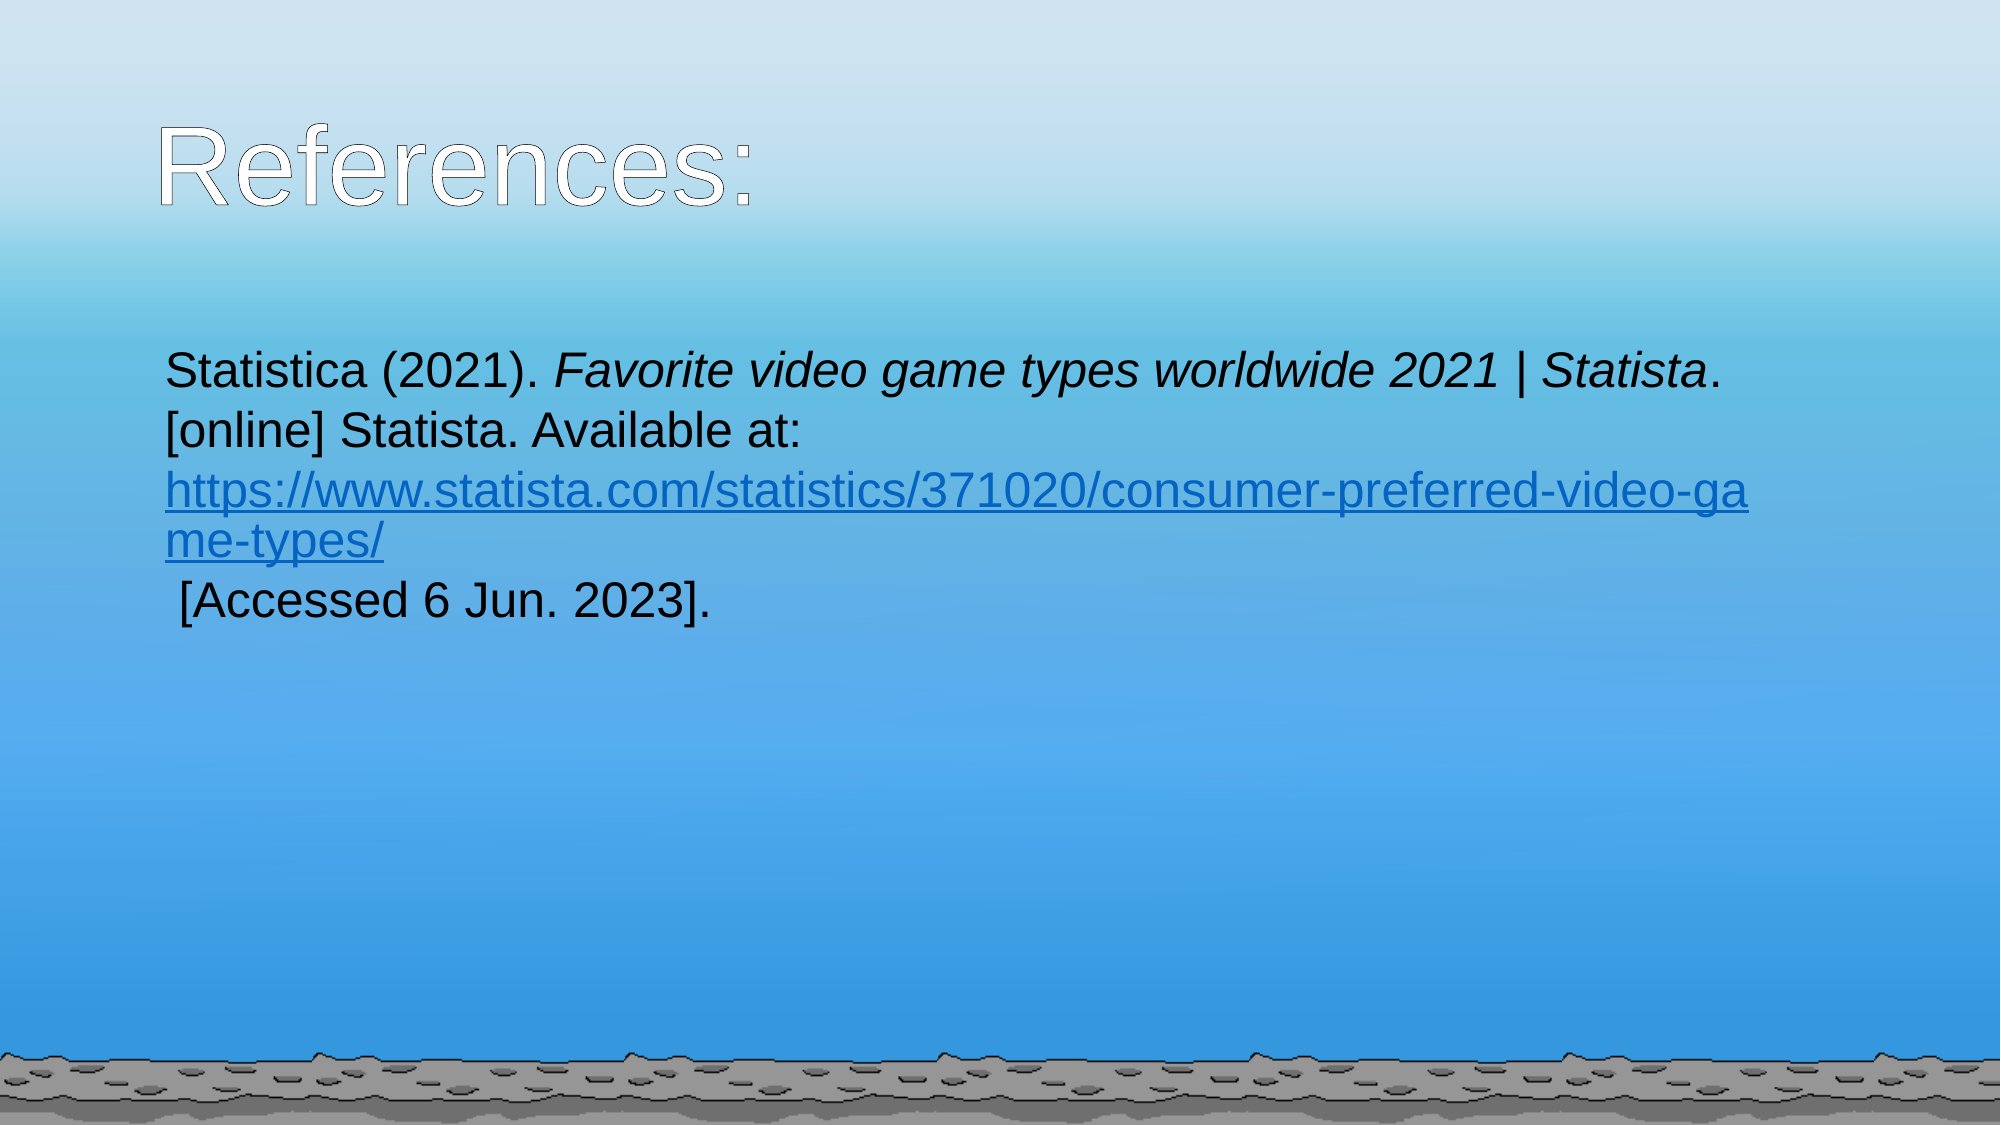

# References:
Statistica (2021). Favorite video game types worldwide 2021 | Statista. [online] Statista. Available at: https://www.statista.com/statistics/371020/consumer-preferred-video-game-types/ [Accessed 6 Jun. 2023].